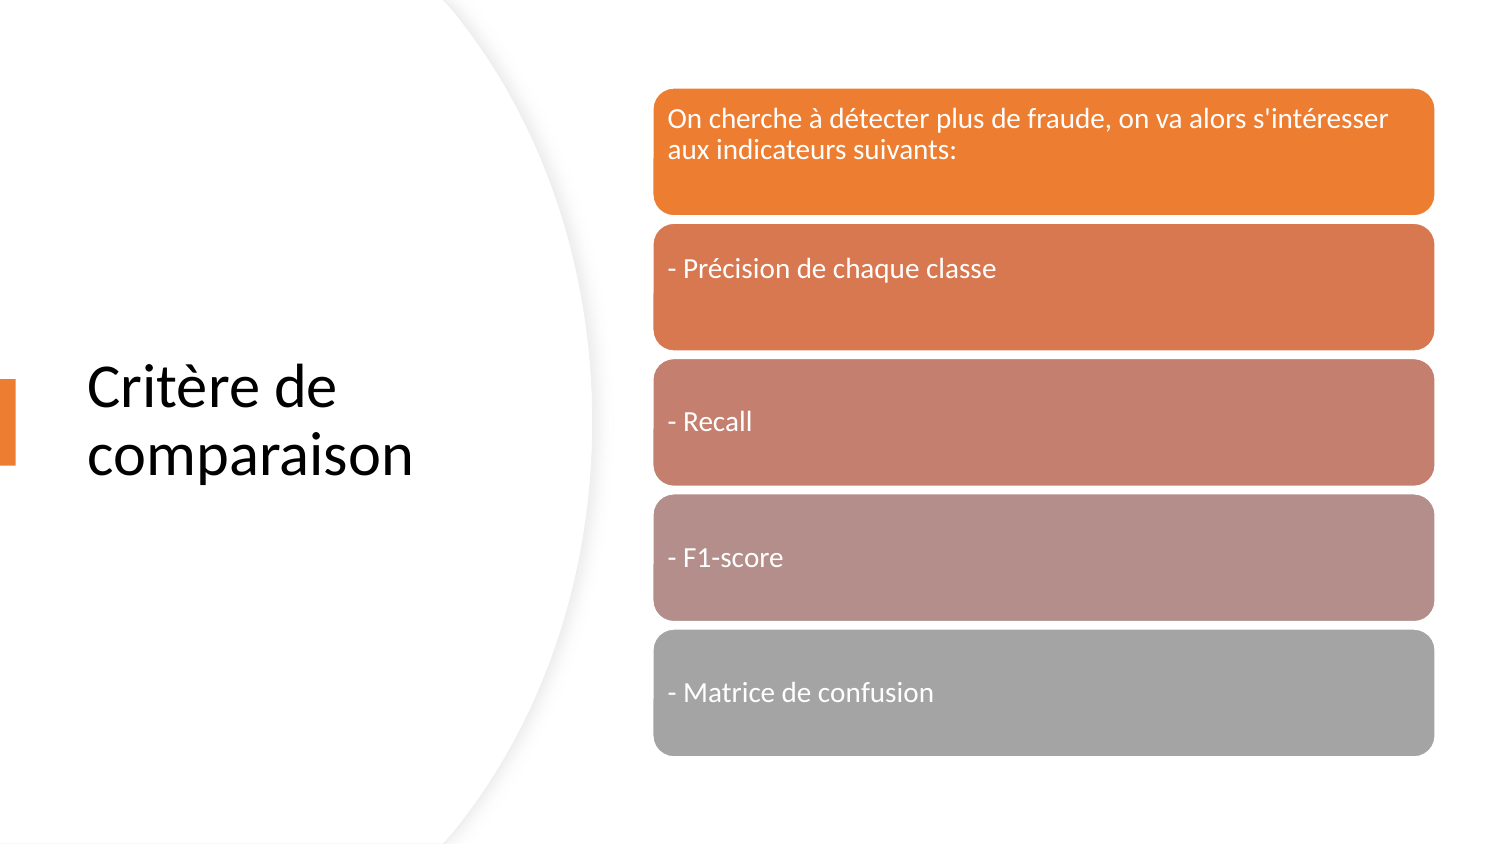

On cherche à détecter plus de fraude, on va alors s'intéresser aux indicateurs suivants:

- Précision de chaque classe

- Recall

- F1-score

- Matrice de confusion
# Critère de comparaison